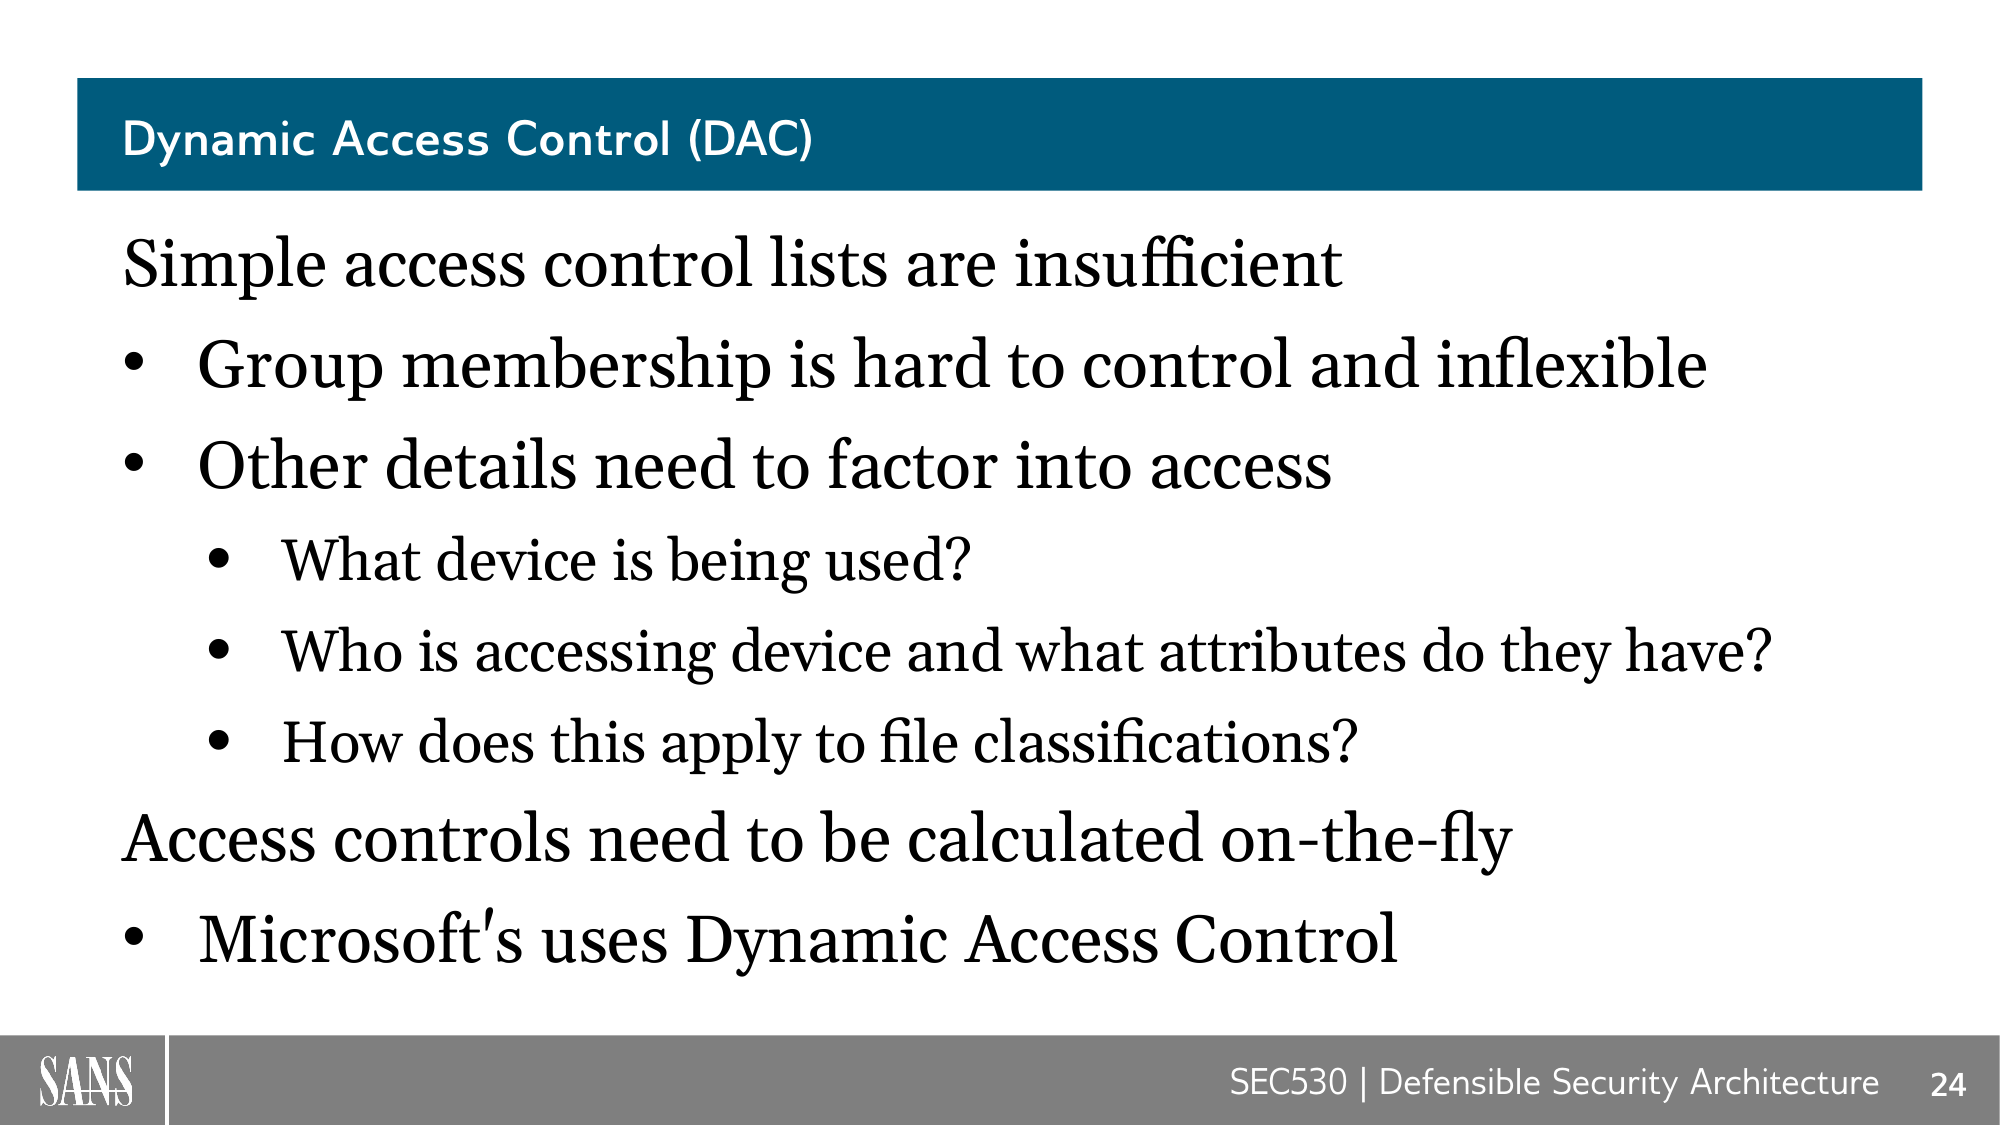

# Dynamic Access Control (DAC)
Simple access control lists are insufficient
Group membership is hard to control and inflexible
Other details need to factor into access
What device is being used?
Who is accessing device and what attributes do they have?
How does this apply to file classifications?
Access controls need to be calculated on-the-fly
Microsoft's uses Dynamic Access Control